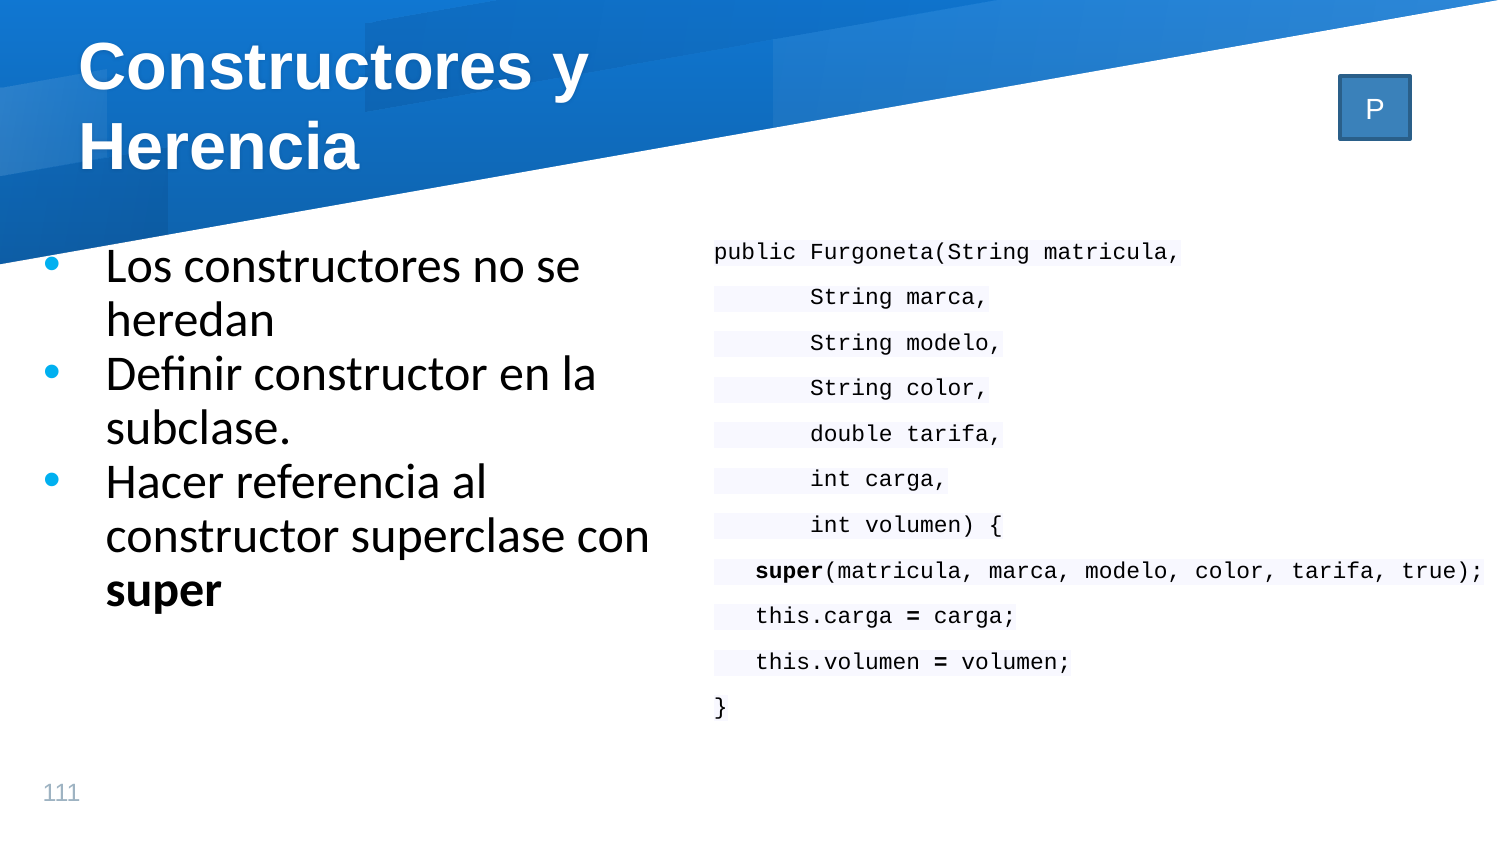

Constructores y
Herencia
P
Los constructores no se heredan
Definir constructor en la subclase.
Hacer referencia al constructor superclase con super
public Furgoneta(String matricula,
       String marca,
       String modelo,
       String color,
       double tarifa,
       int carga,
       int volumen) {
   super(matricula, marca, modelo, color, tarifa, true);
   this.carga = carga;
   this.volumen = volumen;
}

111